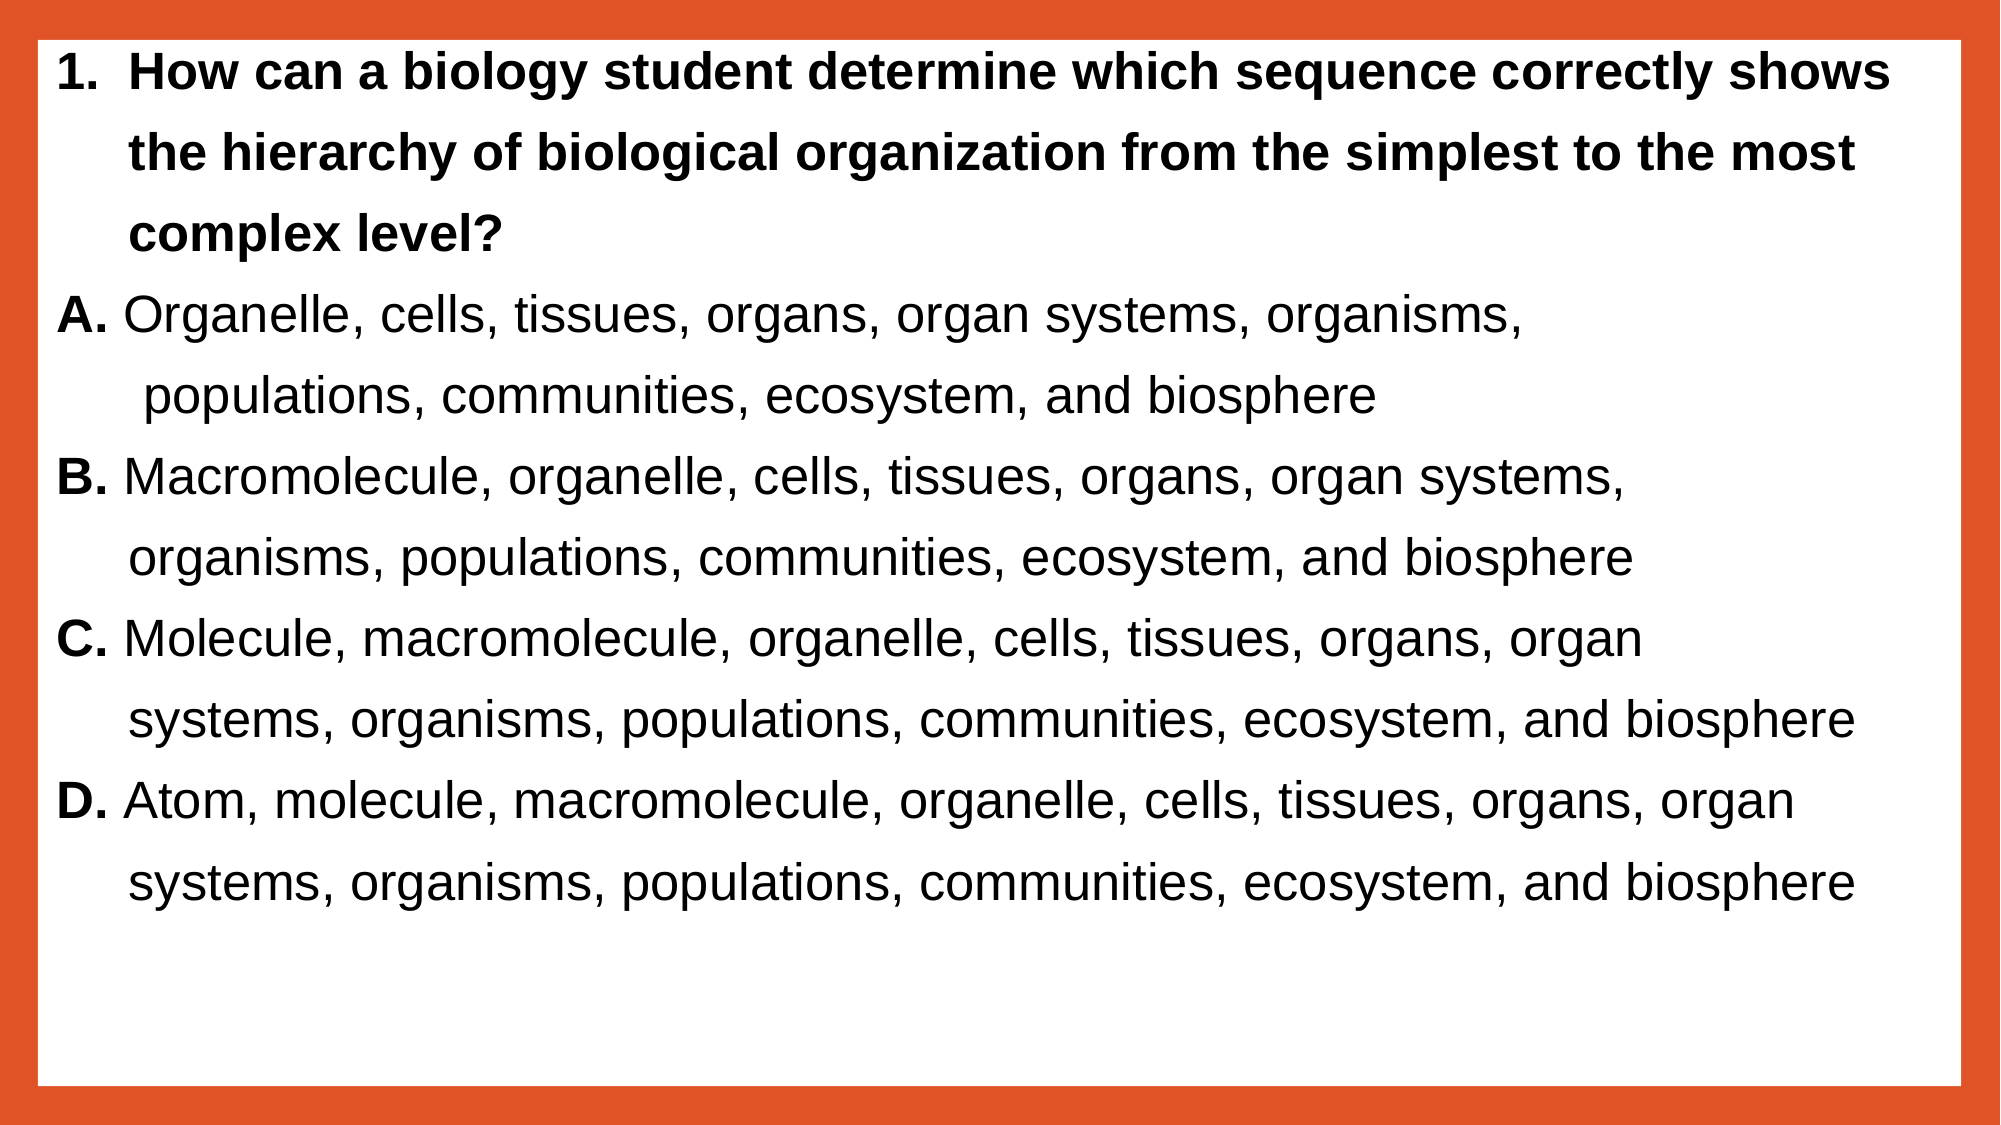

1.  How can a biology student determine which sequence correctly shows
     the hierarchy of biological organization from the simplest to the most
     complex level?
A. Organelle, cells, tissues, organs, organ systems, organisms,
      populations, communities, ecosystem, and biosphere
B. Macromolecule, organelle, cells, tissues, organs, organ systems,
     organisms, populations, communities, ecosystem, and biosphere
C. Molecule, macromolecule, organelle, cells, tissues, organs, organ
     systems, organisms, populations, communities, ecosystem, and biosphere
D. Atom, molecule, macromolecule, organelle, cells, tissues, organs, organ
     systems, organisms, populations, communities, ecosystem, and biosphere